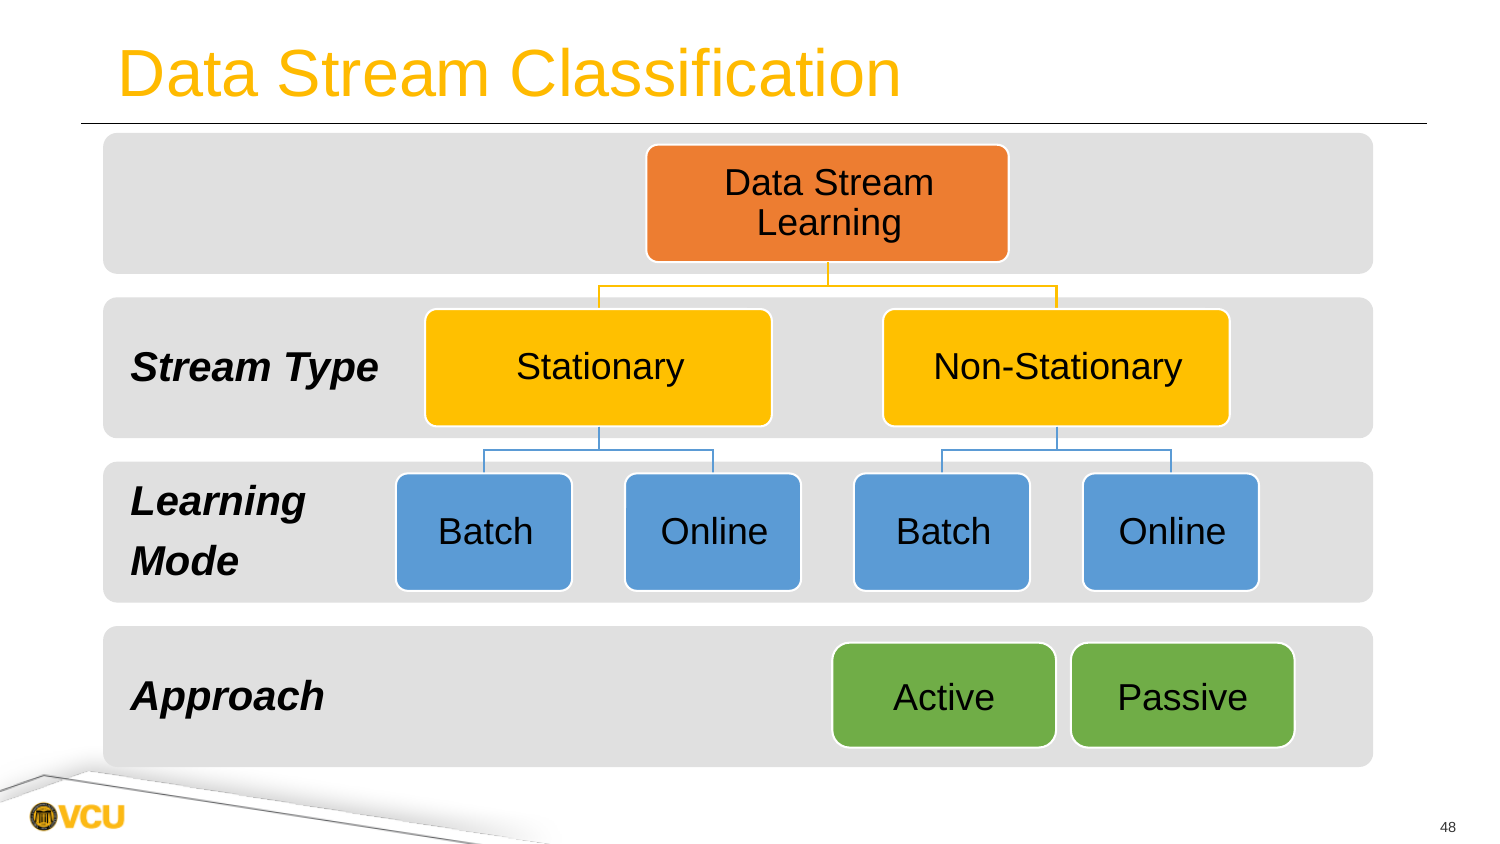

# Data Stream Classification
Approach
Learning
Mode
Stream Type

Data Stream Learning
Stationary
Batch
Online
Non-Stationary
Batch
Online
Active
Passive
48